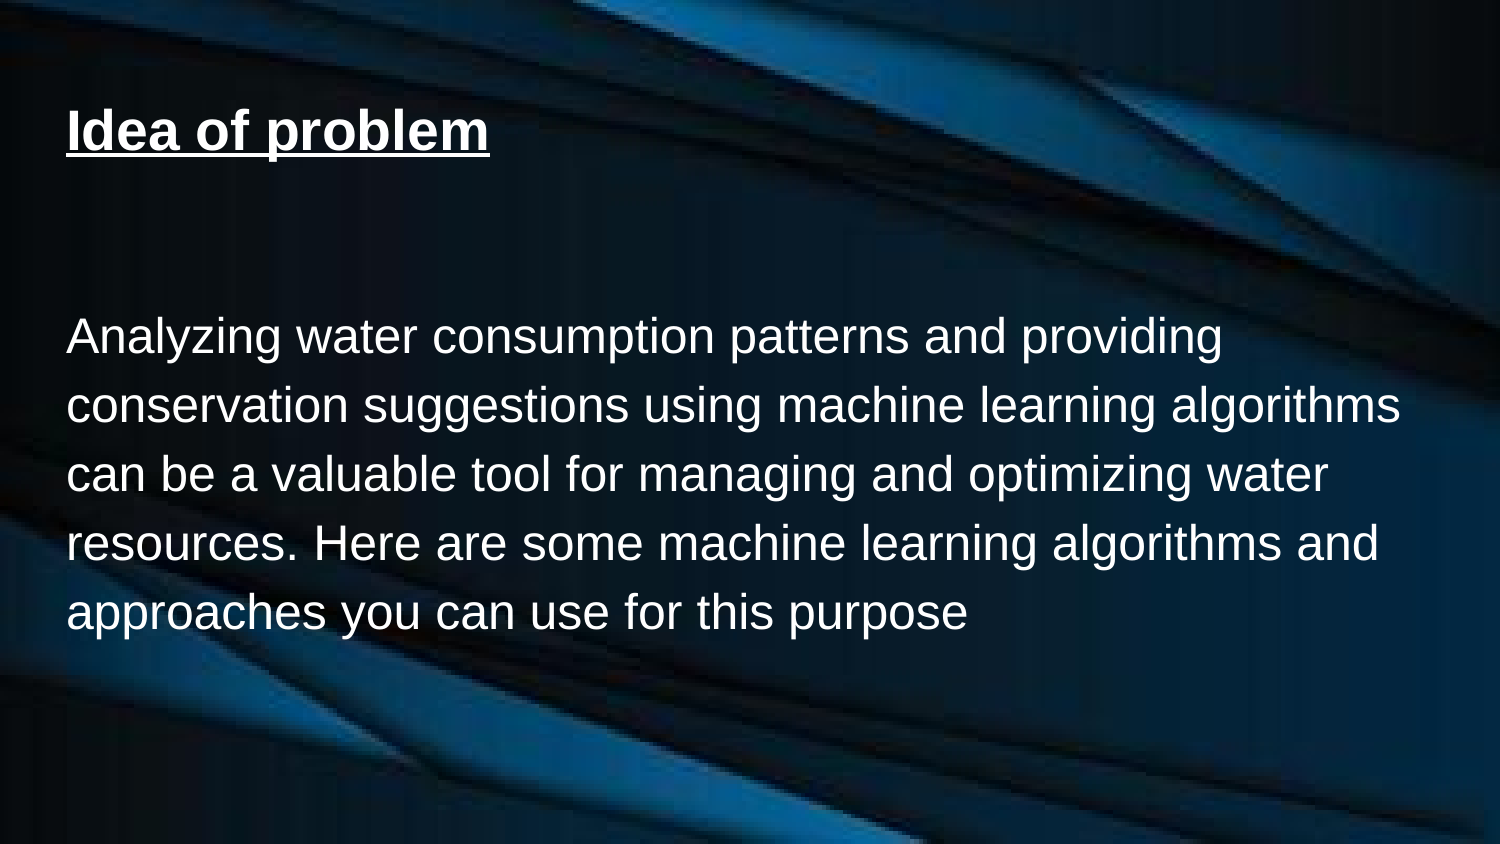

# Idea of problem
Analyzing water consumption patterns and providing conservation suggestions using machine learning algorithms can be a valuable tool for managing and optimizing water resources. Here are some machine learning algorithms and approaches you can use for this purpose